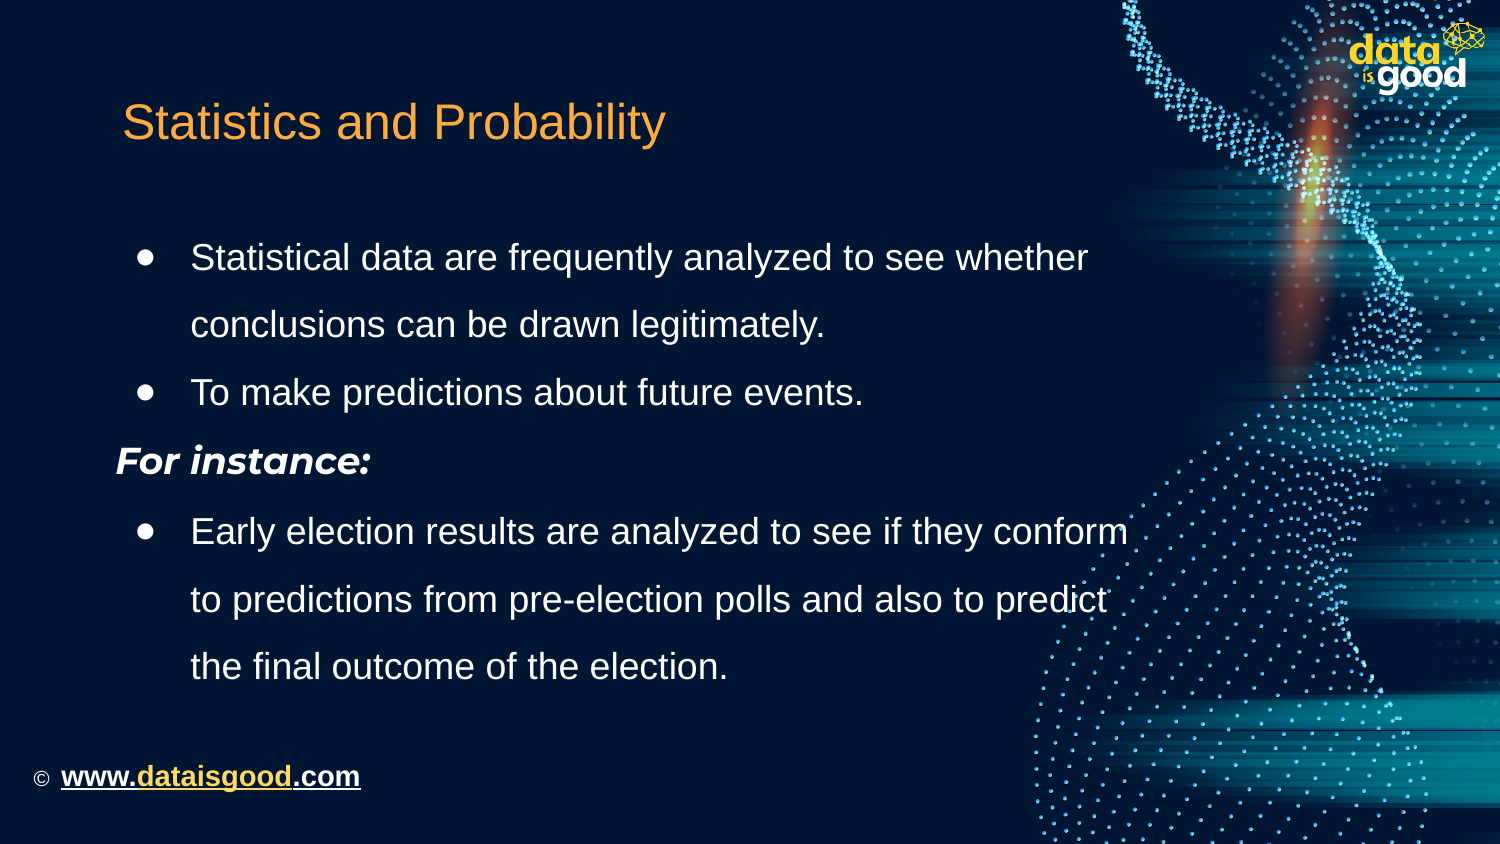

# Statistics and Probability
Statistical data are frequently analyzed to see whether conclusions can be drawn legitimately.
To make predictions about future events.
For instance:
Early election results are analyzed to see if they conform to predictions from pre-election polls and also to predict the final outcome of the election.